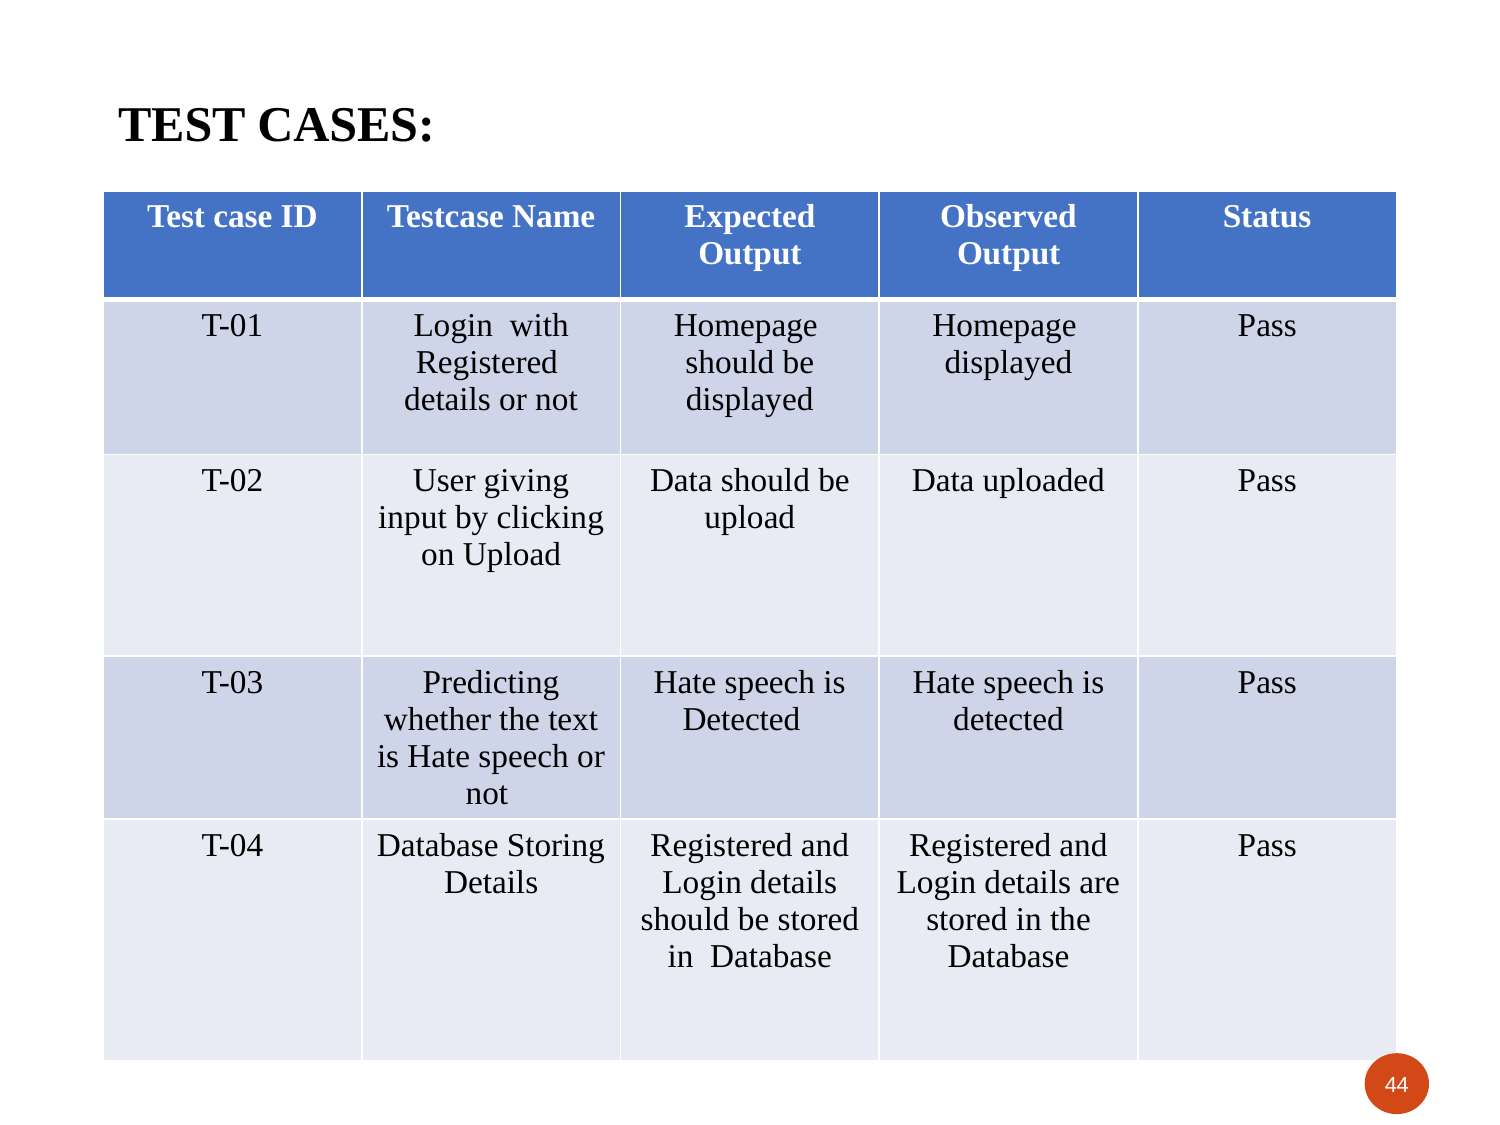

# TEST CASES:
| Test case ID | Testcase Name | Expected Output | Observed Output | Status |
| --- | --- | --- | --- | --- |
| T-01 | Login with Registered details or not | Homepage should be displayed | Homepage displayed | Pass |
| T-02 | User giving input by clicking on Upload | Data should be upload | Data uploaded | Pass |
| T-03 | Predicting whether the text is Hate speech or not | Hate speech is Detected | Hate speech is detected | Pass |
| T-04 | Database Storing Details | Registered and Login details should be stored in Database | Registered and Login details are stored in the Database | Pass |
44